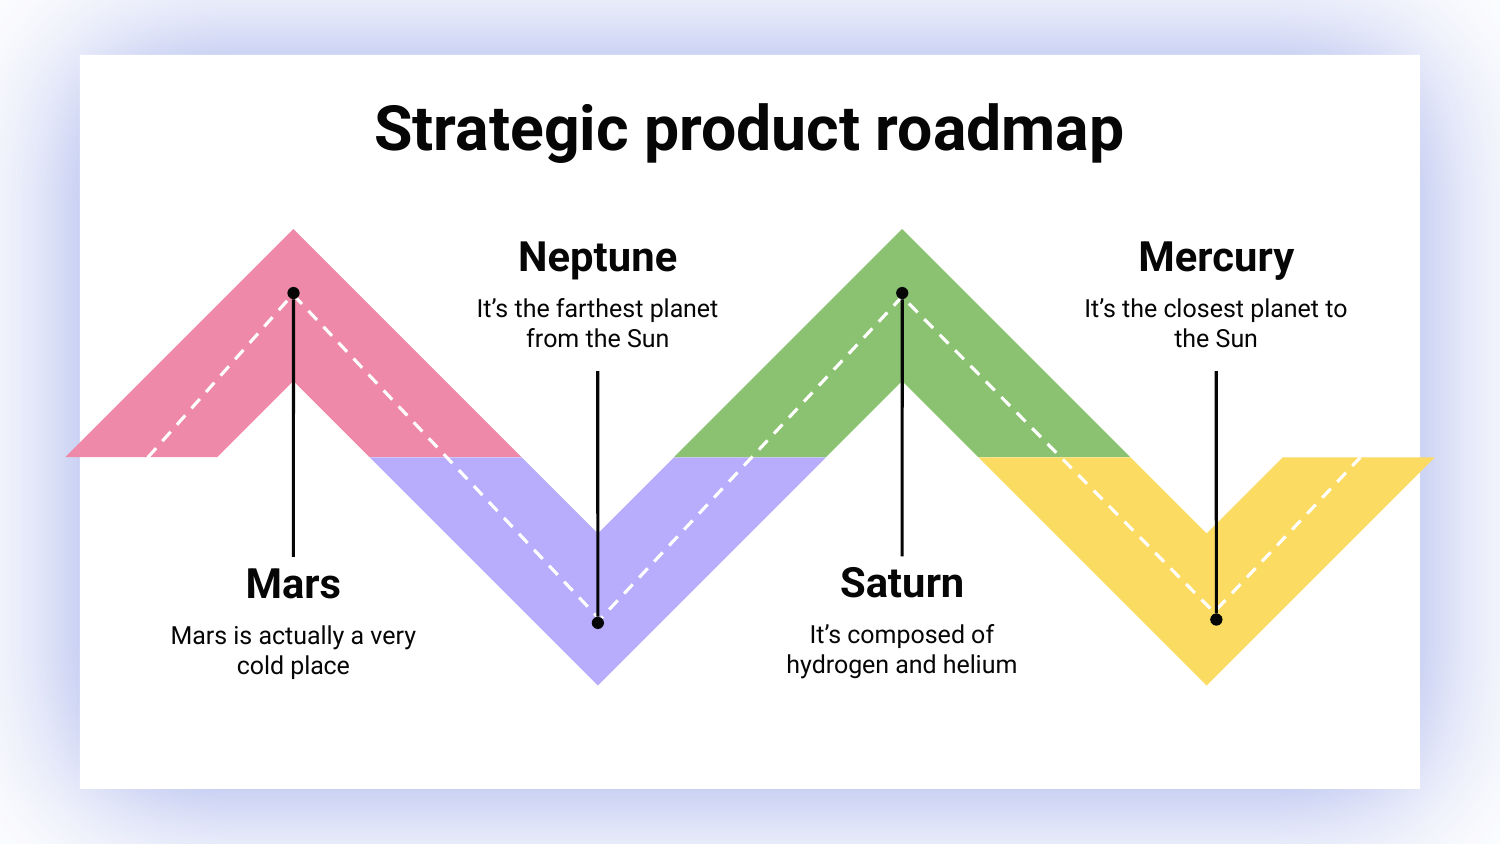

# Strategic product roadmap
Mercury
Neptune
It’s the closest planet to the Sun
It’s the farthest planet from the Sun

Saturn
Mars
It’s composed of hydrogen and helium
Mars is actually a very cold place